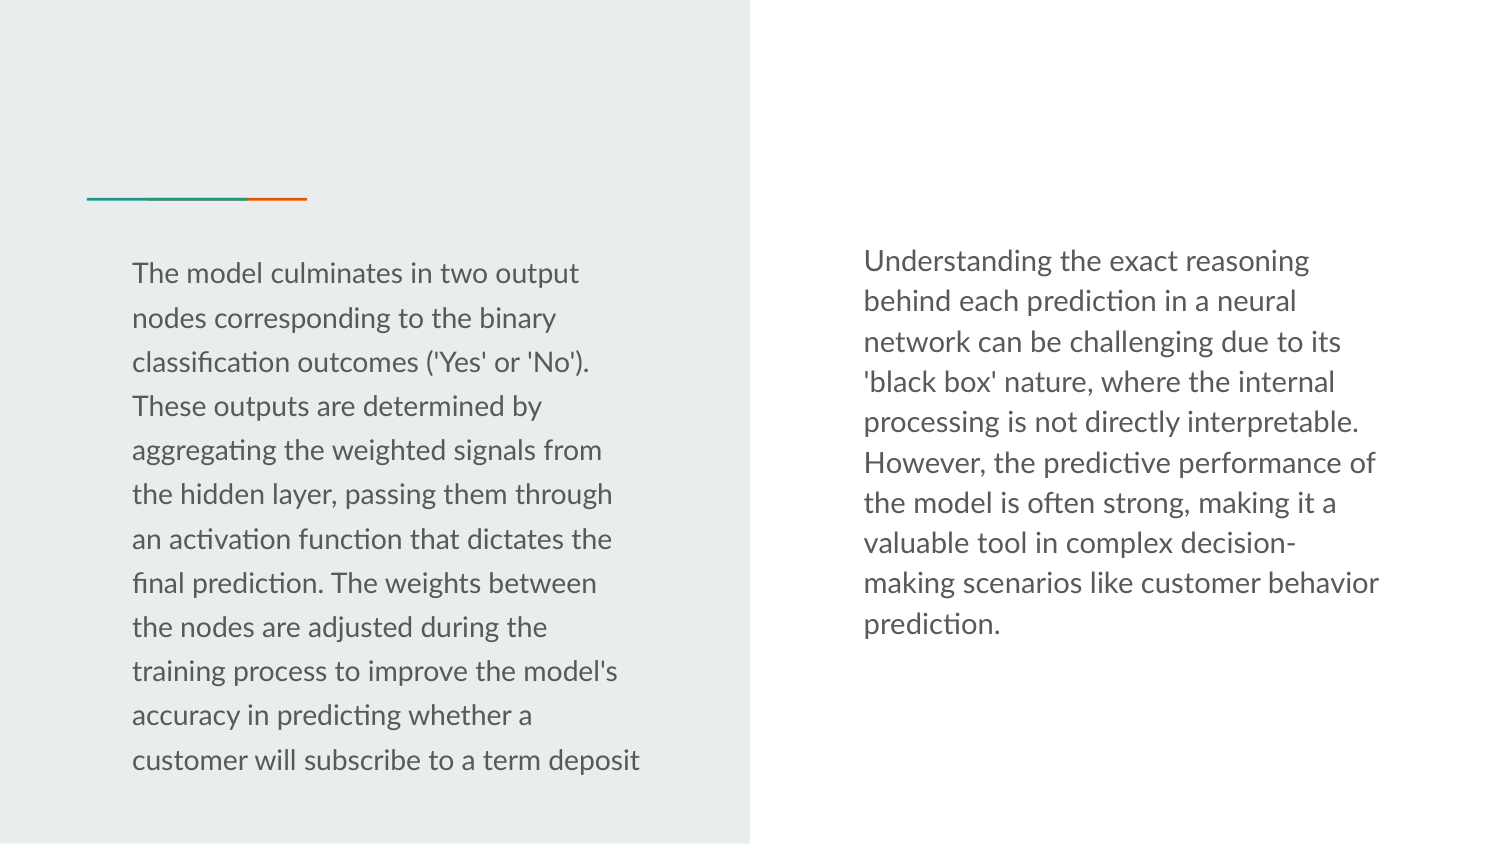

Understanding the exact reasoning behind each prediction in a neural network can be challenging due to its 'black box' nature, where the internal processing is not directly interpretable. However, the predictive performance of the model is often strong, making it a valuable tool in complex decision-making scenarios like customer behavior prediction.
The model culminates in two output nodes corresponding to the binary classification outcomes ('Yes' or 'No'). These outputs are determined by aggregating the weighted signals from the hidden layer, passing them through an activation function that dictates the final prediction. The weights between the nodes are adjusted during the training process to improve the model's accuracy in predicting whether a customer will subscribe to a term deposit